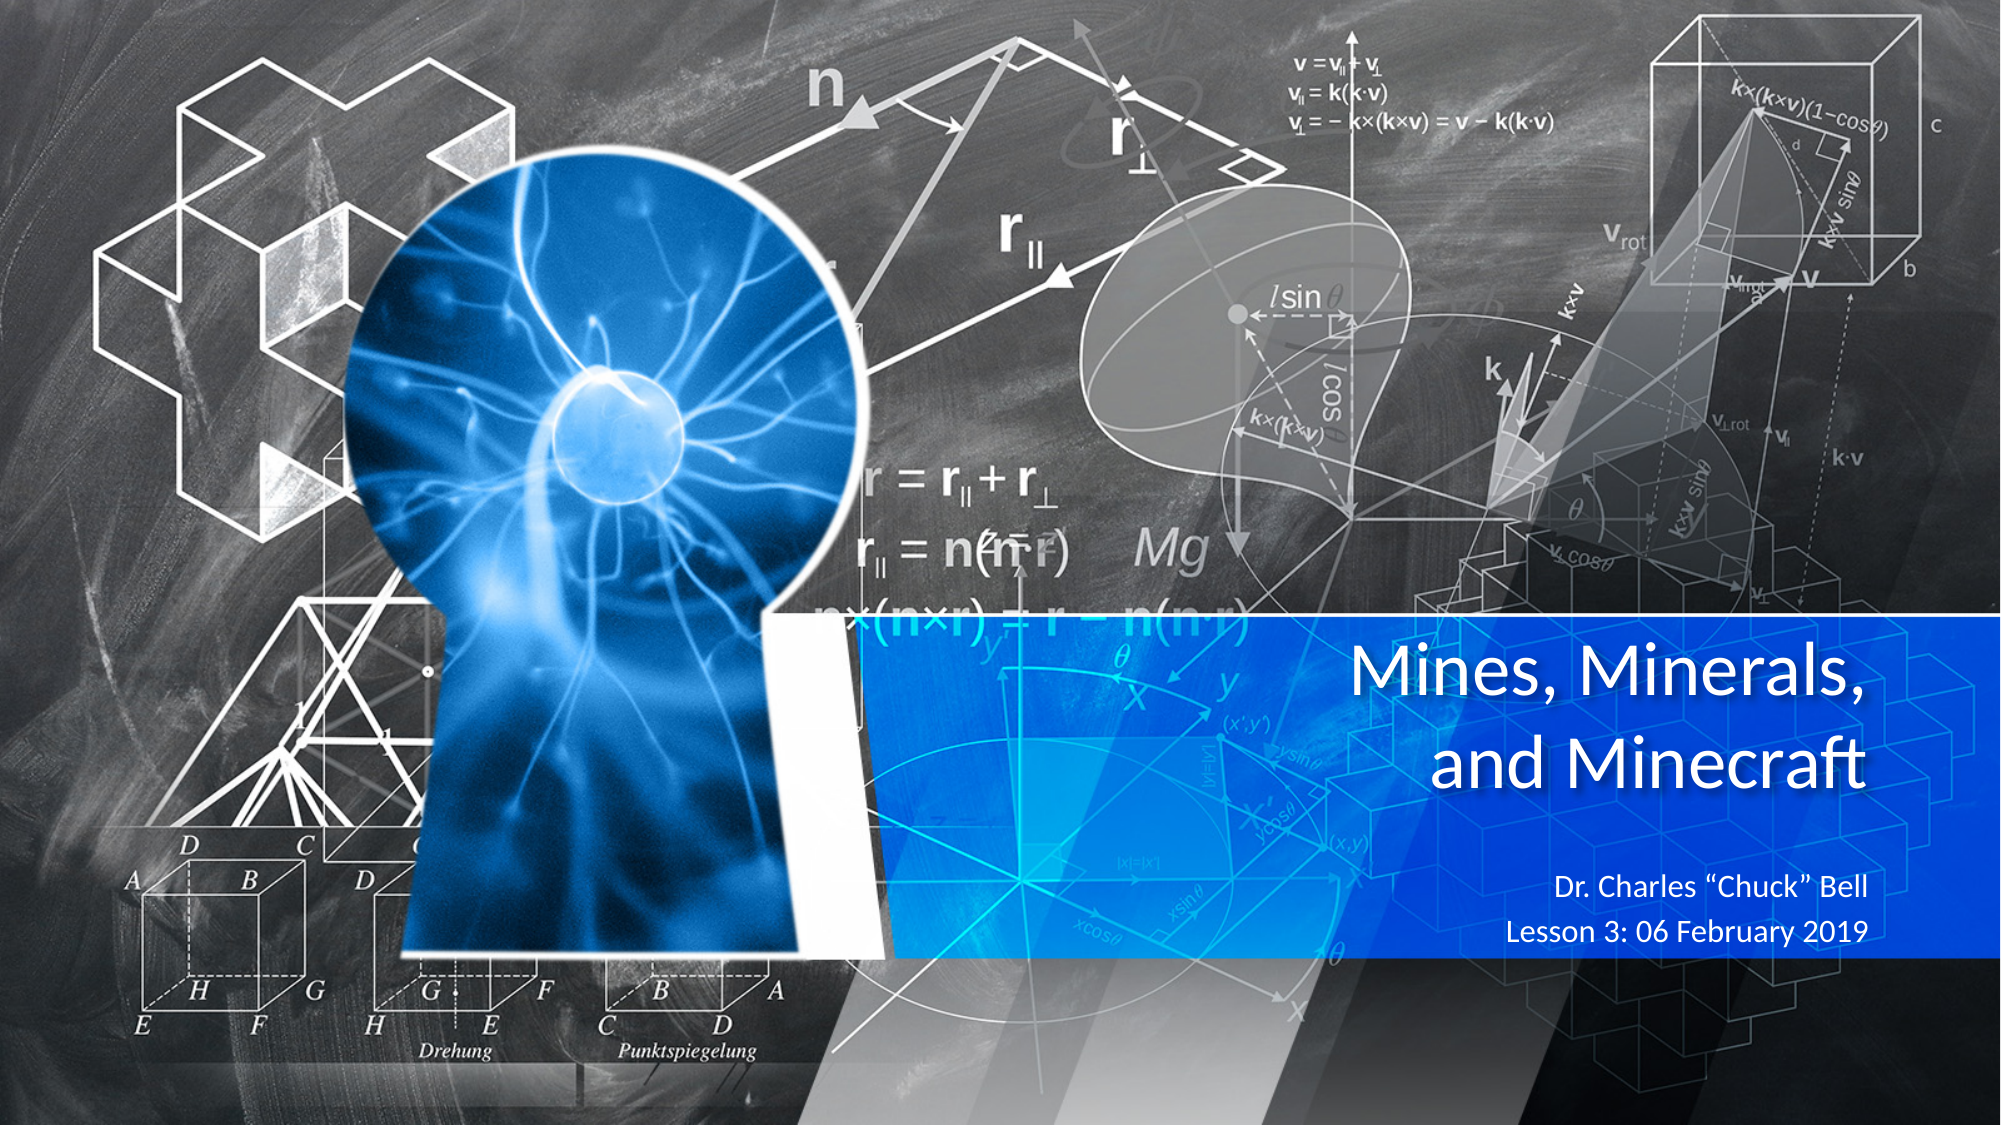

# Mines, Minerals, and Minecraft

Dr. Charles “Chuck” Bell
Lesson 3: 06 February 2019